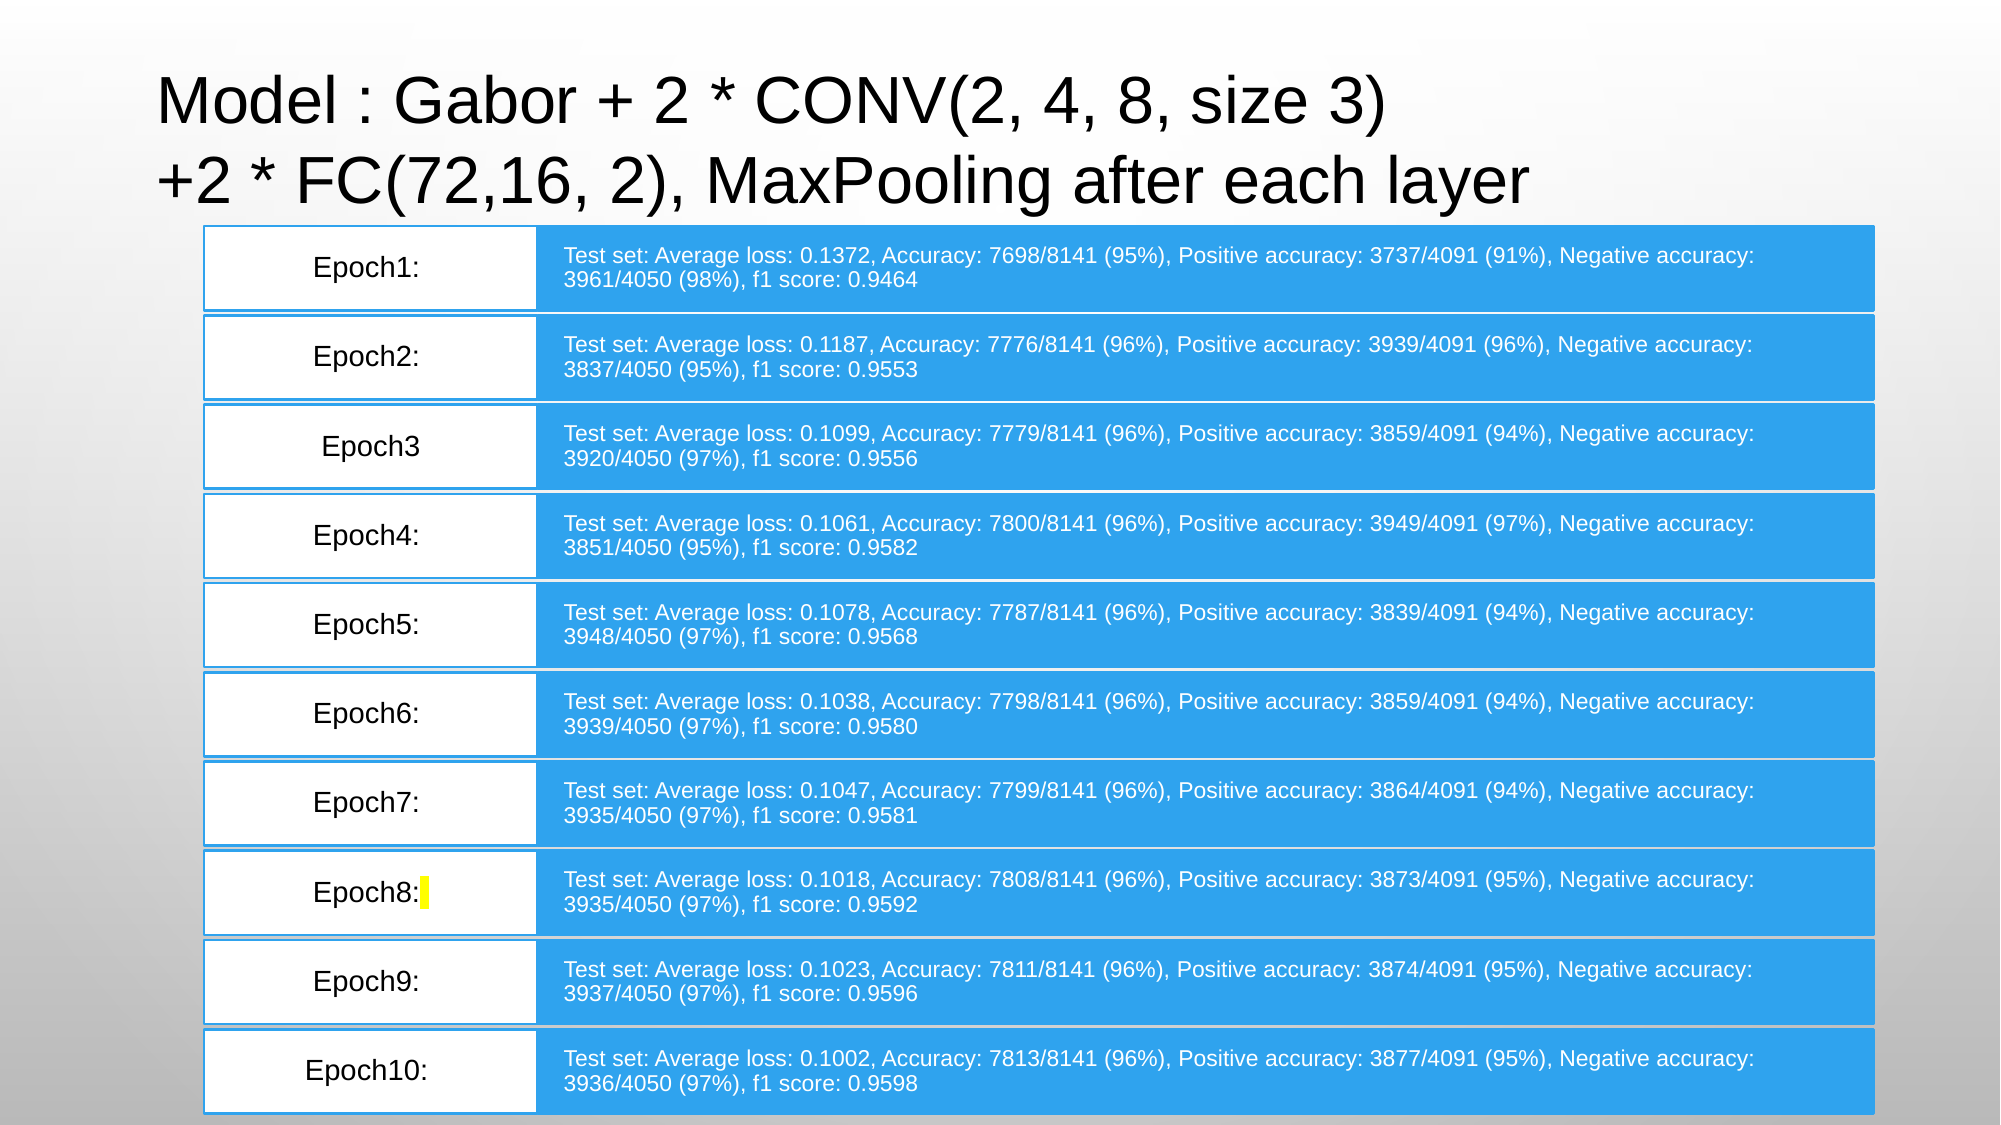

Model : Gabor + 2 * CONV(2, 4, 8, size 3)
+2 * FC(72,16, 2), MaxPooling after each layer
Test set: Average loss: 0.1372, Accuracy: 7698/8141 (95%), Positive accuracy: 3737/4091 (91%), Negative accuracy: 3961/4050 (98%), f1 score: 0.9464
Epoch1:
Test set: Average loss: 0.1187, Accuracy: 7776/8141 (96%), Positive accuracy: 3939/4091 (96%), Negative accuracy: 3837/4050 (95%), f1 score: 0.9553
Epoch2:
Test set: Average loss: 0.1099, Accuracy: 7779/8141 (96%), Positive accuracy: 3859/4091 (94%), Negative accuracy: 3920/4050 (97%), f1 score: 0.9556
Epoch3
Test set: Average loss: 0.1061, Accuracy: 7800/8141 (96%), Positive accuracy: 3949/4091 (97%), Negative accuracy: 3851/4050 (95%), f1 score: 0.9582
Epoch4:
Test set: Average loss: 0.1078, Accuracy: 7787/8141 (96%), Positive accuracy: 3839/4091 (94%), Negative accuracy: 3948/4050 (97%), f1 score: 0.9568
Epoch5:
Test set: Average loss: 0.1038, Accuracy: 7798/8141 (96%), Positive accuracy: 3859/4091 (94%), Negative accuracy: 3939/4050 (97%), f1 score: 0.9580
Epoch6:
Test set: Average loss: 0.1047, Accuracy: 7799/8141 (96%), Positive accuracy: 3864/4091 (94%), Negative accuracy: 3935/4050 (97%), f1 score: 0.9581
Epoch7:
Test set: Average loss: 0.1018, Accuracy: 7808/8141 (96%), Positive accuracy: 3873/4091 (95%), Negative accuracy: 3935/4050 (97%), f1 score: 0.9592
Epoch8:
Test set: Average loss: 0.1023, Accuracy: 7811/8141 (96%), Positive accuracy: 3874/4091 (95%), Negative accuracy: 3937/4050 (97%), f1 score: 0.9596
Epoch9:
Test set: Average loss: 0.1002, Accuracy: 7813/8141 (96%), Positive accuracy: 3877/4091 (95%), Negative accuracy: 3936/4050 (97%), f1 score: 0.9598
Epoch10: